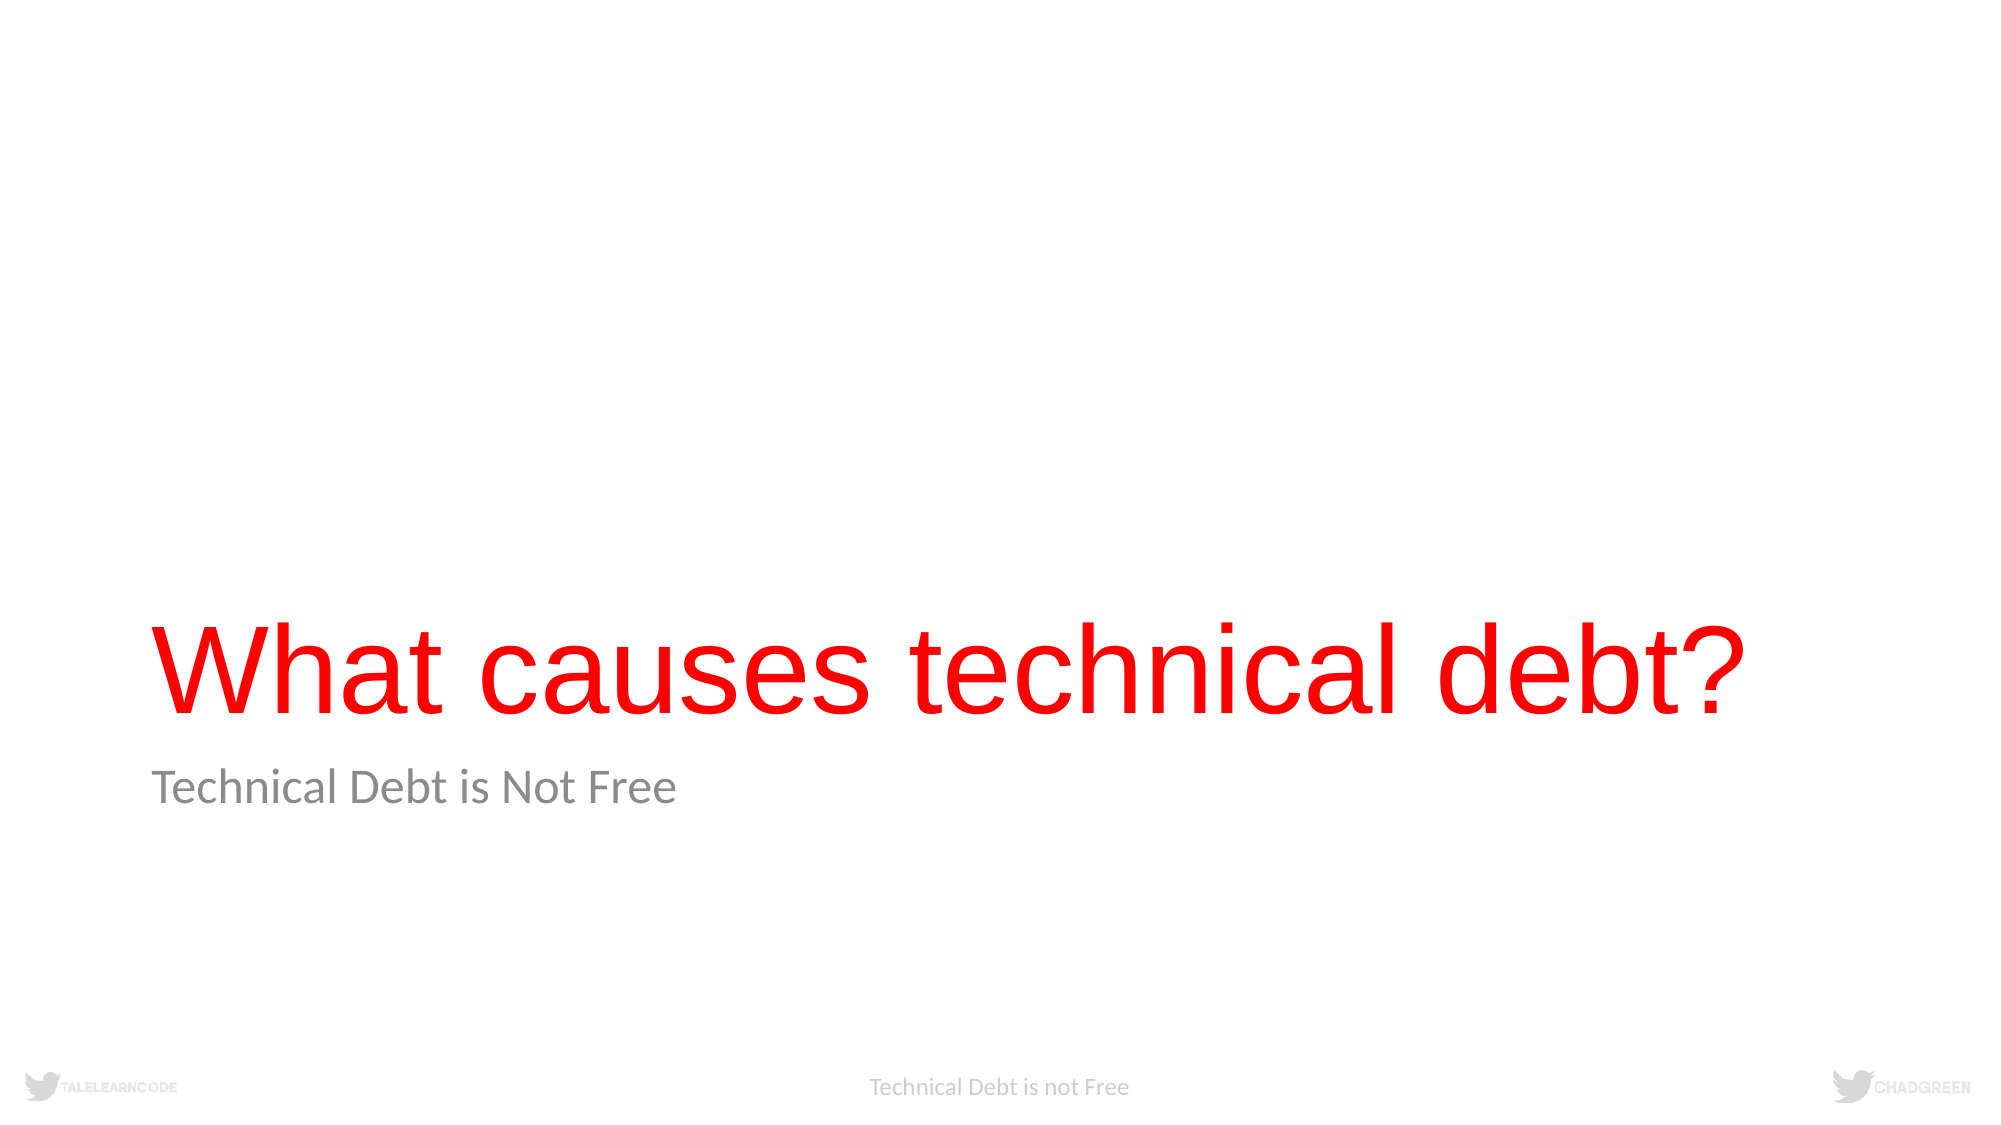

# What causes technical debt?
Technical Debt is Not Free